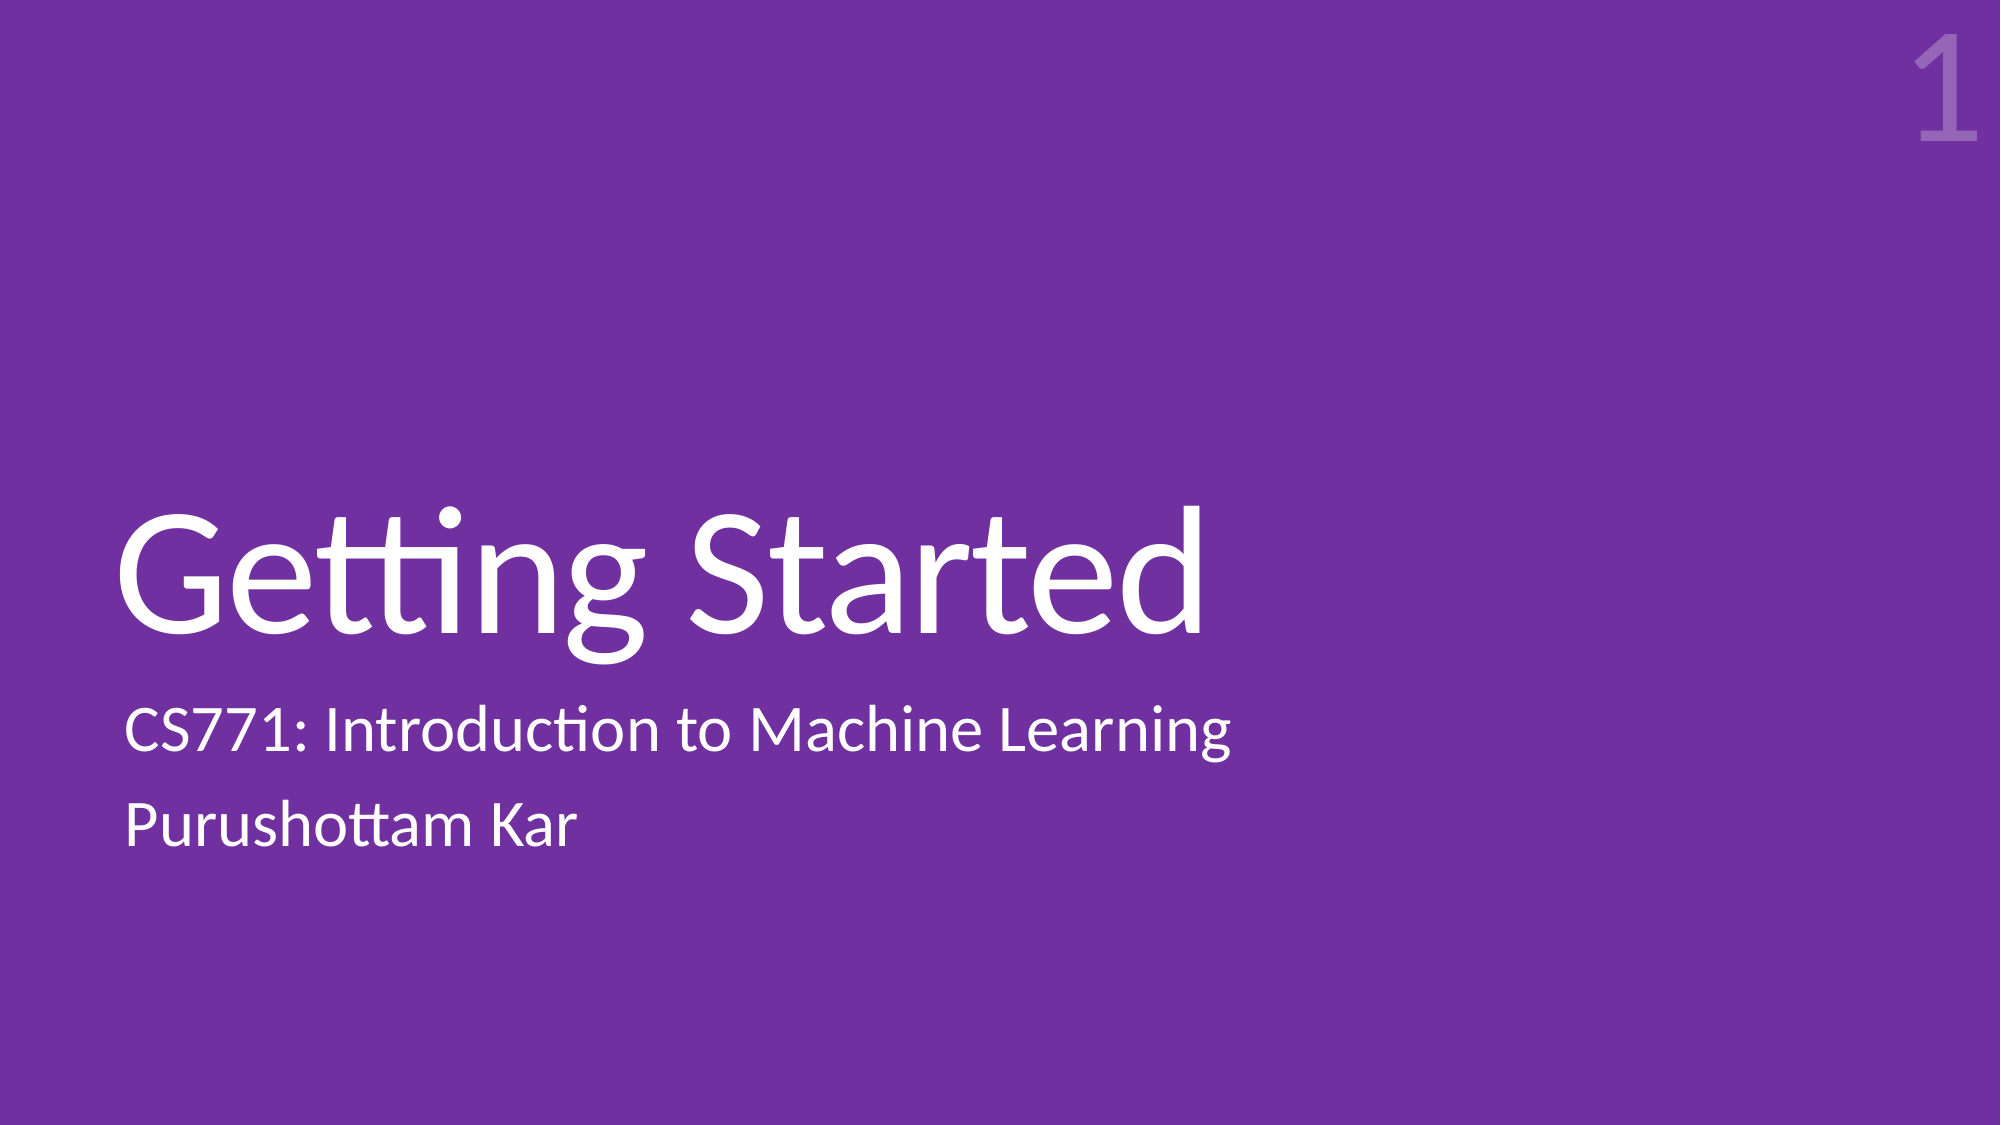

1
# Getting Started
CS771: Introduction to Machine Learning
Purushottam Kar